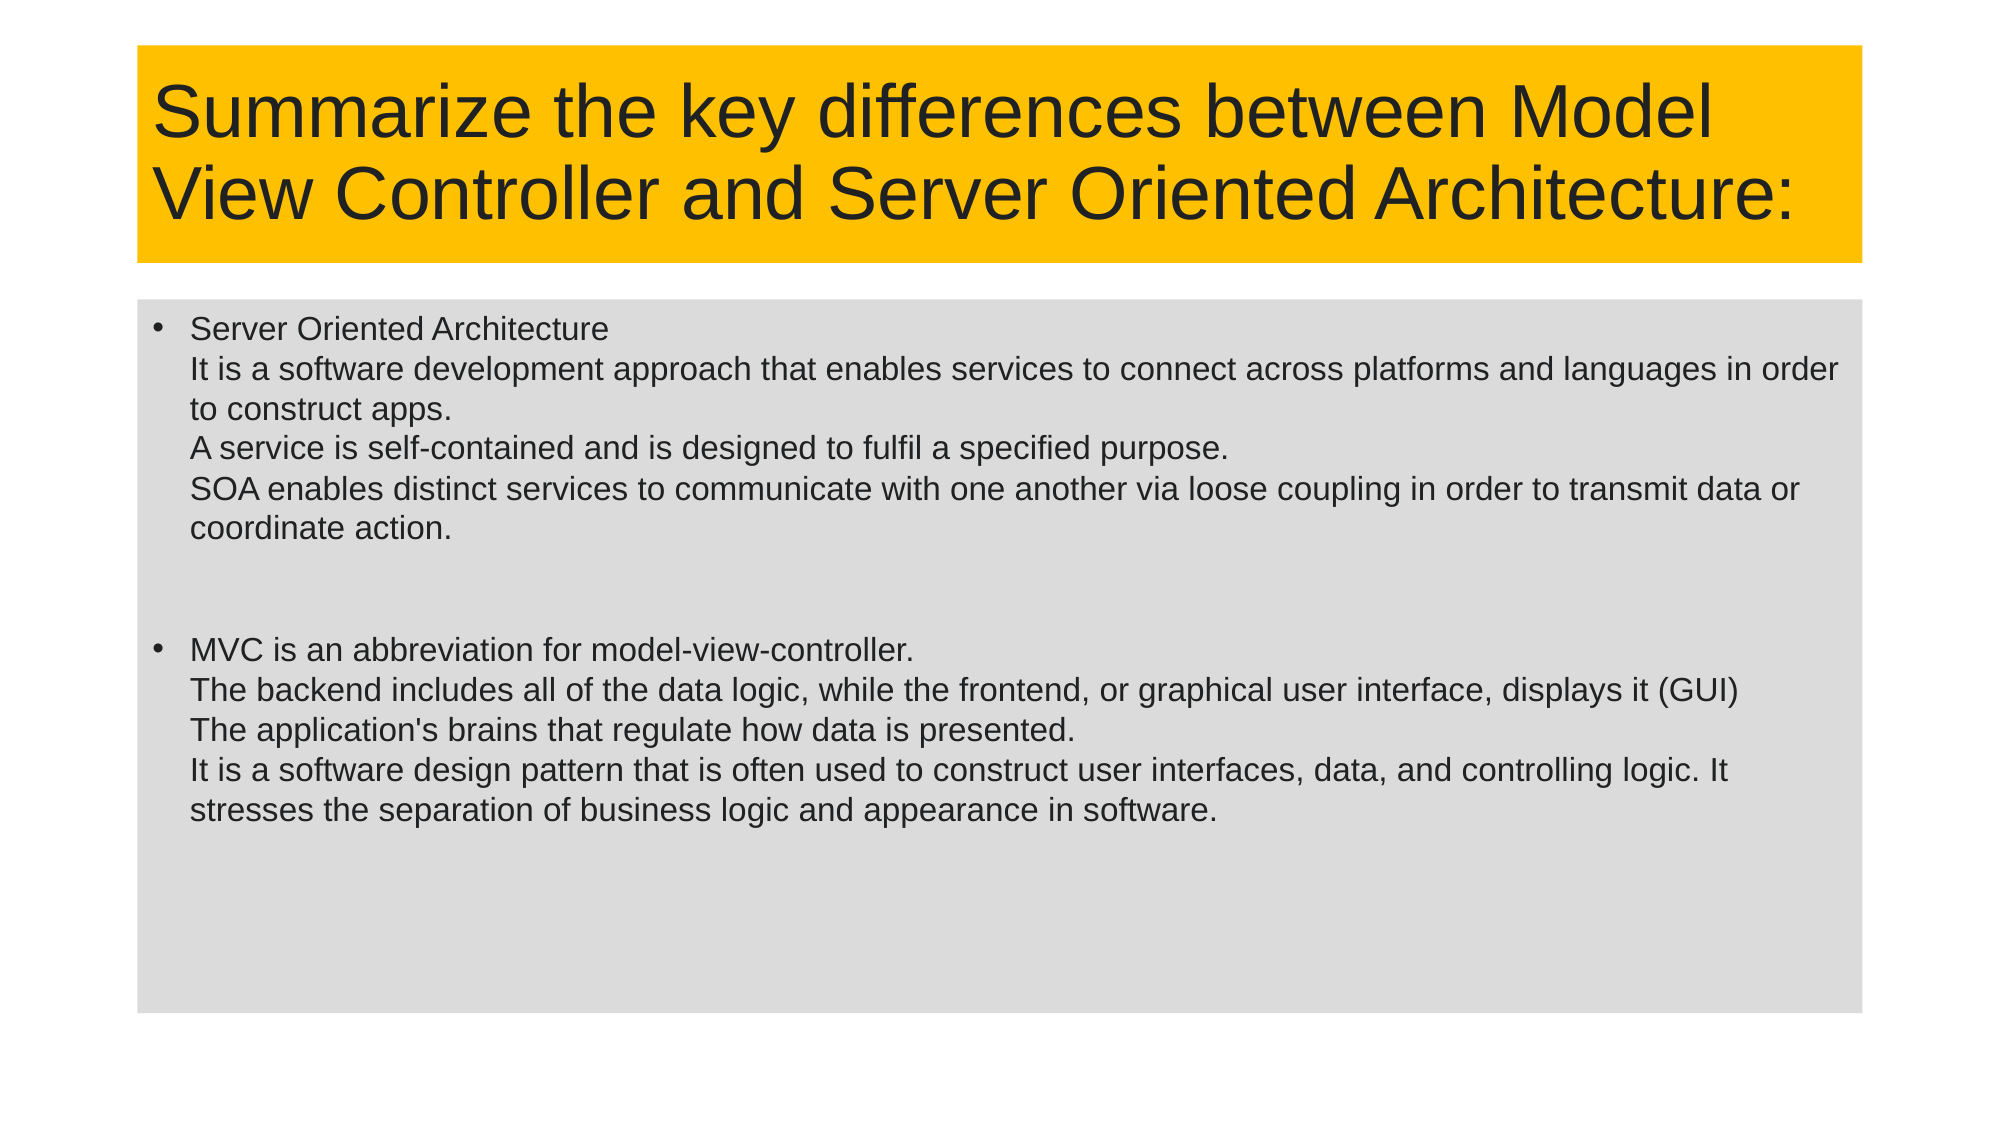

# Summarize the key differences between Model View Controller and Server Oriented Architecture:
Server Oriented Architecture
It is a software development approach that enables services to connect across platforms and languages in order to construct apps.
A service is self-contained and is designed to fulfil a specified purpose.
SOA enables distinct services to communicate with one another via loose coupling in order to transmit data or coordinate action.

MVC is an abbreviation for model-view-controller.
The backend includes all of the data logic, while the frontend, or graphical user interface, displays it (GUI)
The application's brains that regulate how data is presented.
It is a software design pattern that is often used to construct user interfaces, data, and controlling logic. It stresses the separation of business logic and appearance in software.